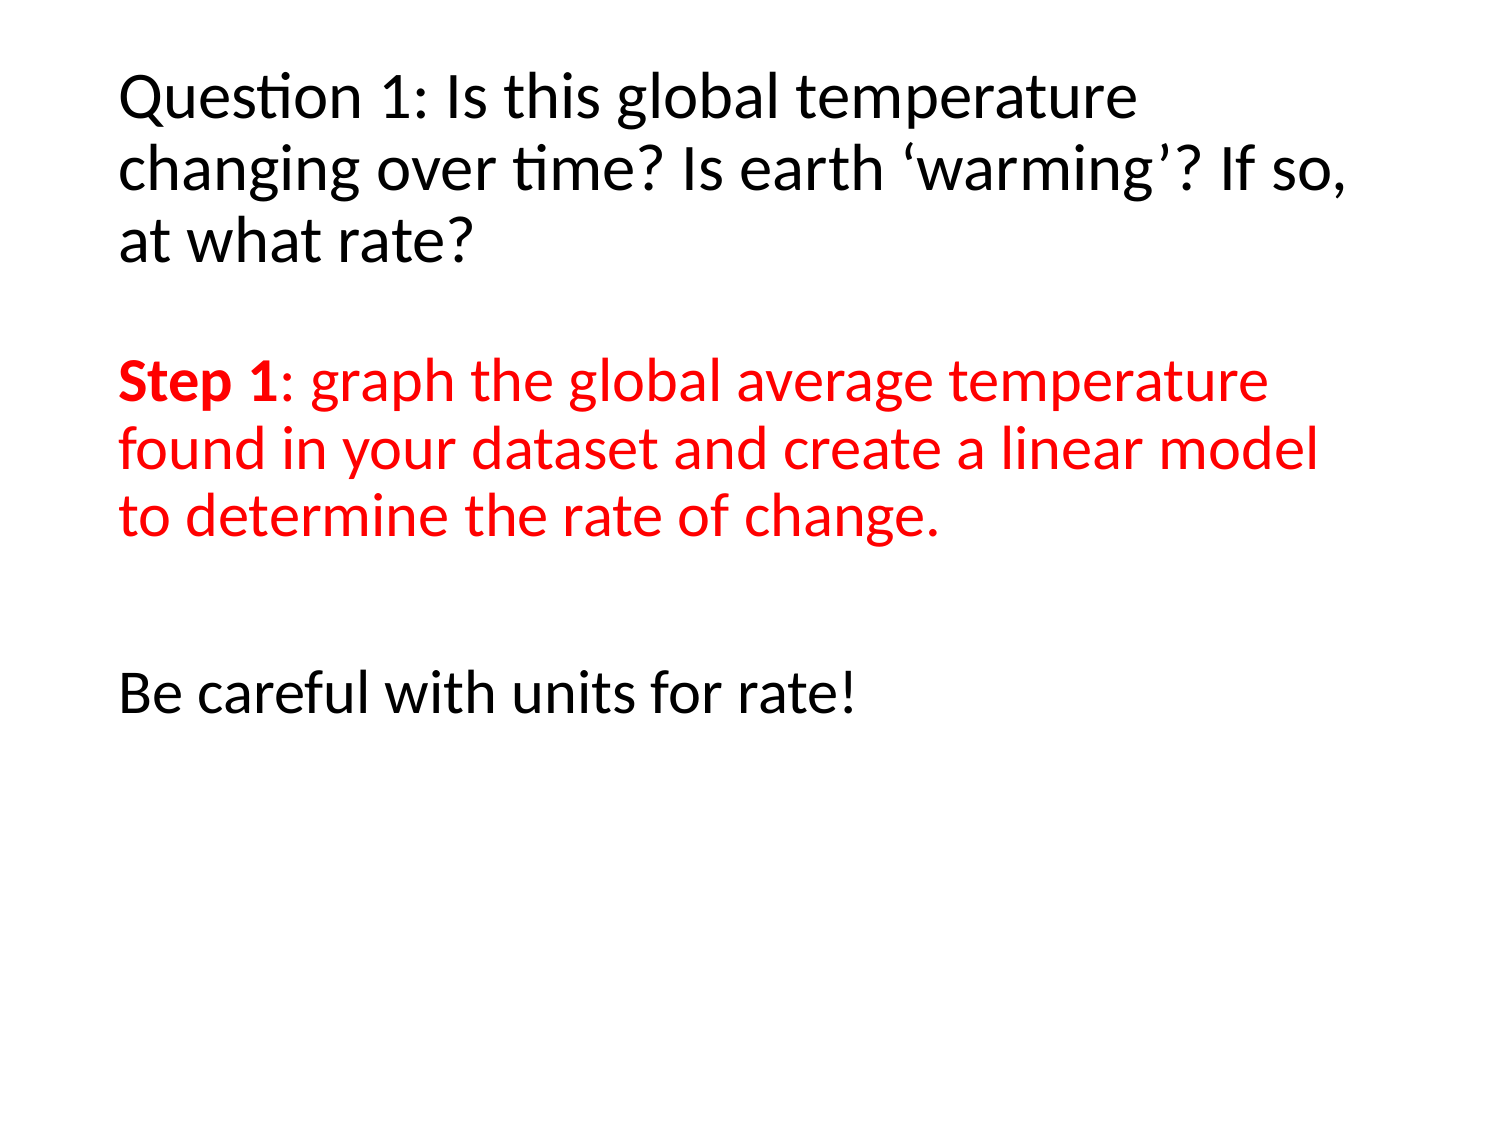

# Question 1: Is this global temperature changing over time? Is earth ‘warming’? If so, at what rate?
Step 1: graph the global average temperature found in your dataset and create a linear model to determine the rate of change.

Be careful with units for rate!